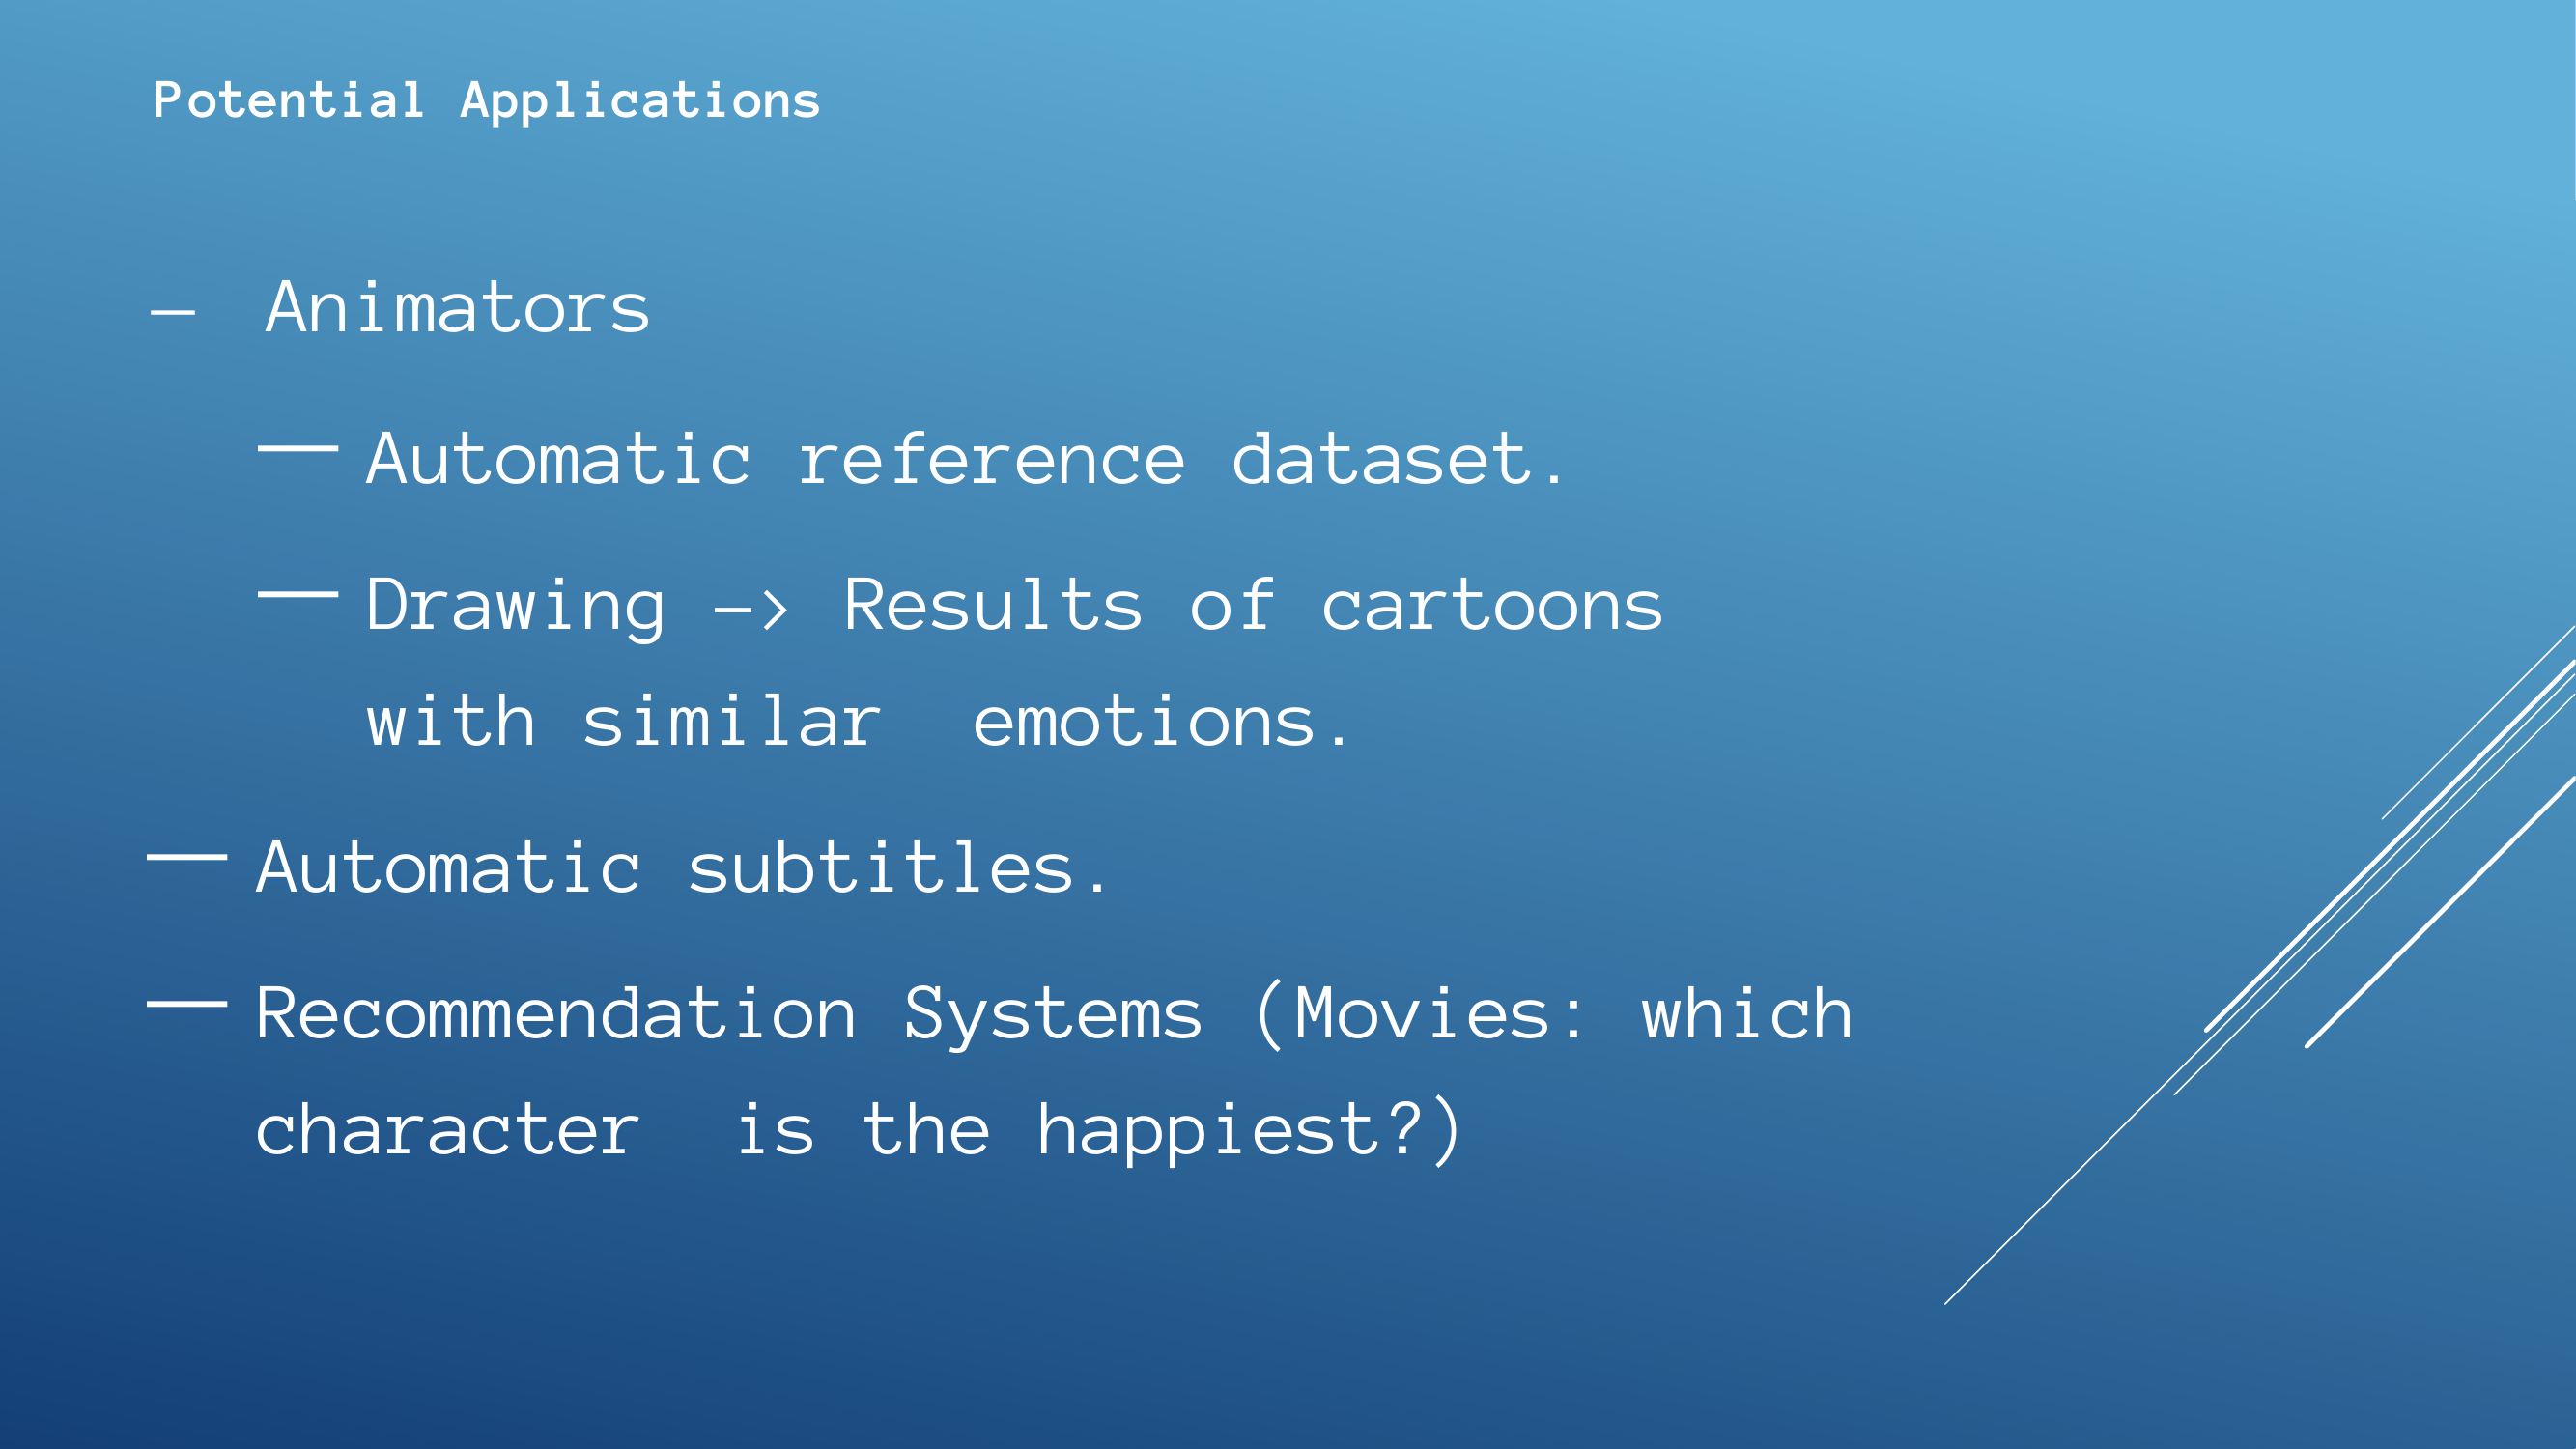

Potential Applications
# —	Animators
Automatic reference dataset.
Drawing -> Results of cartoons with similar  emotions.
Automatic subtitles.
Recommendation Systems (Movies: which character  is the happiest?)